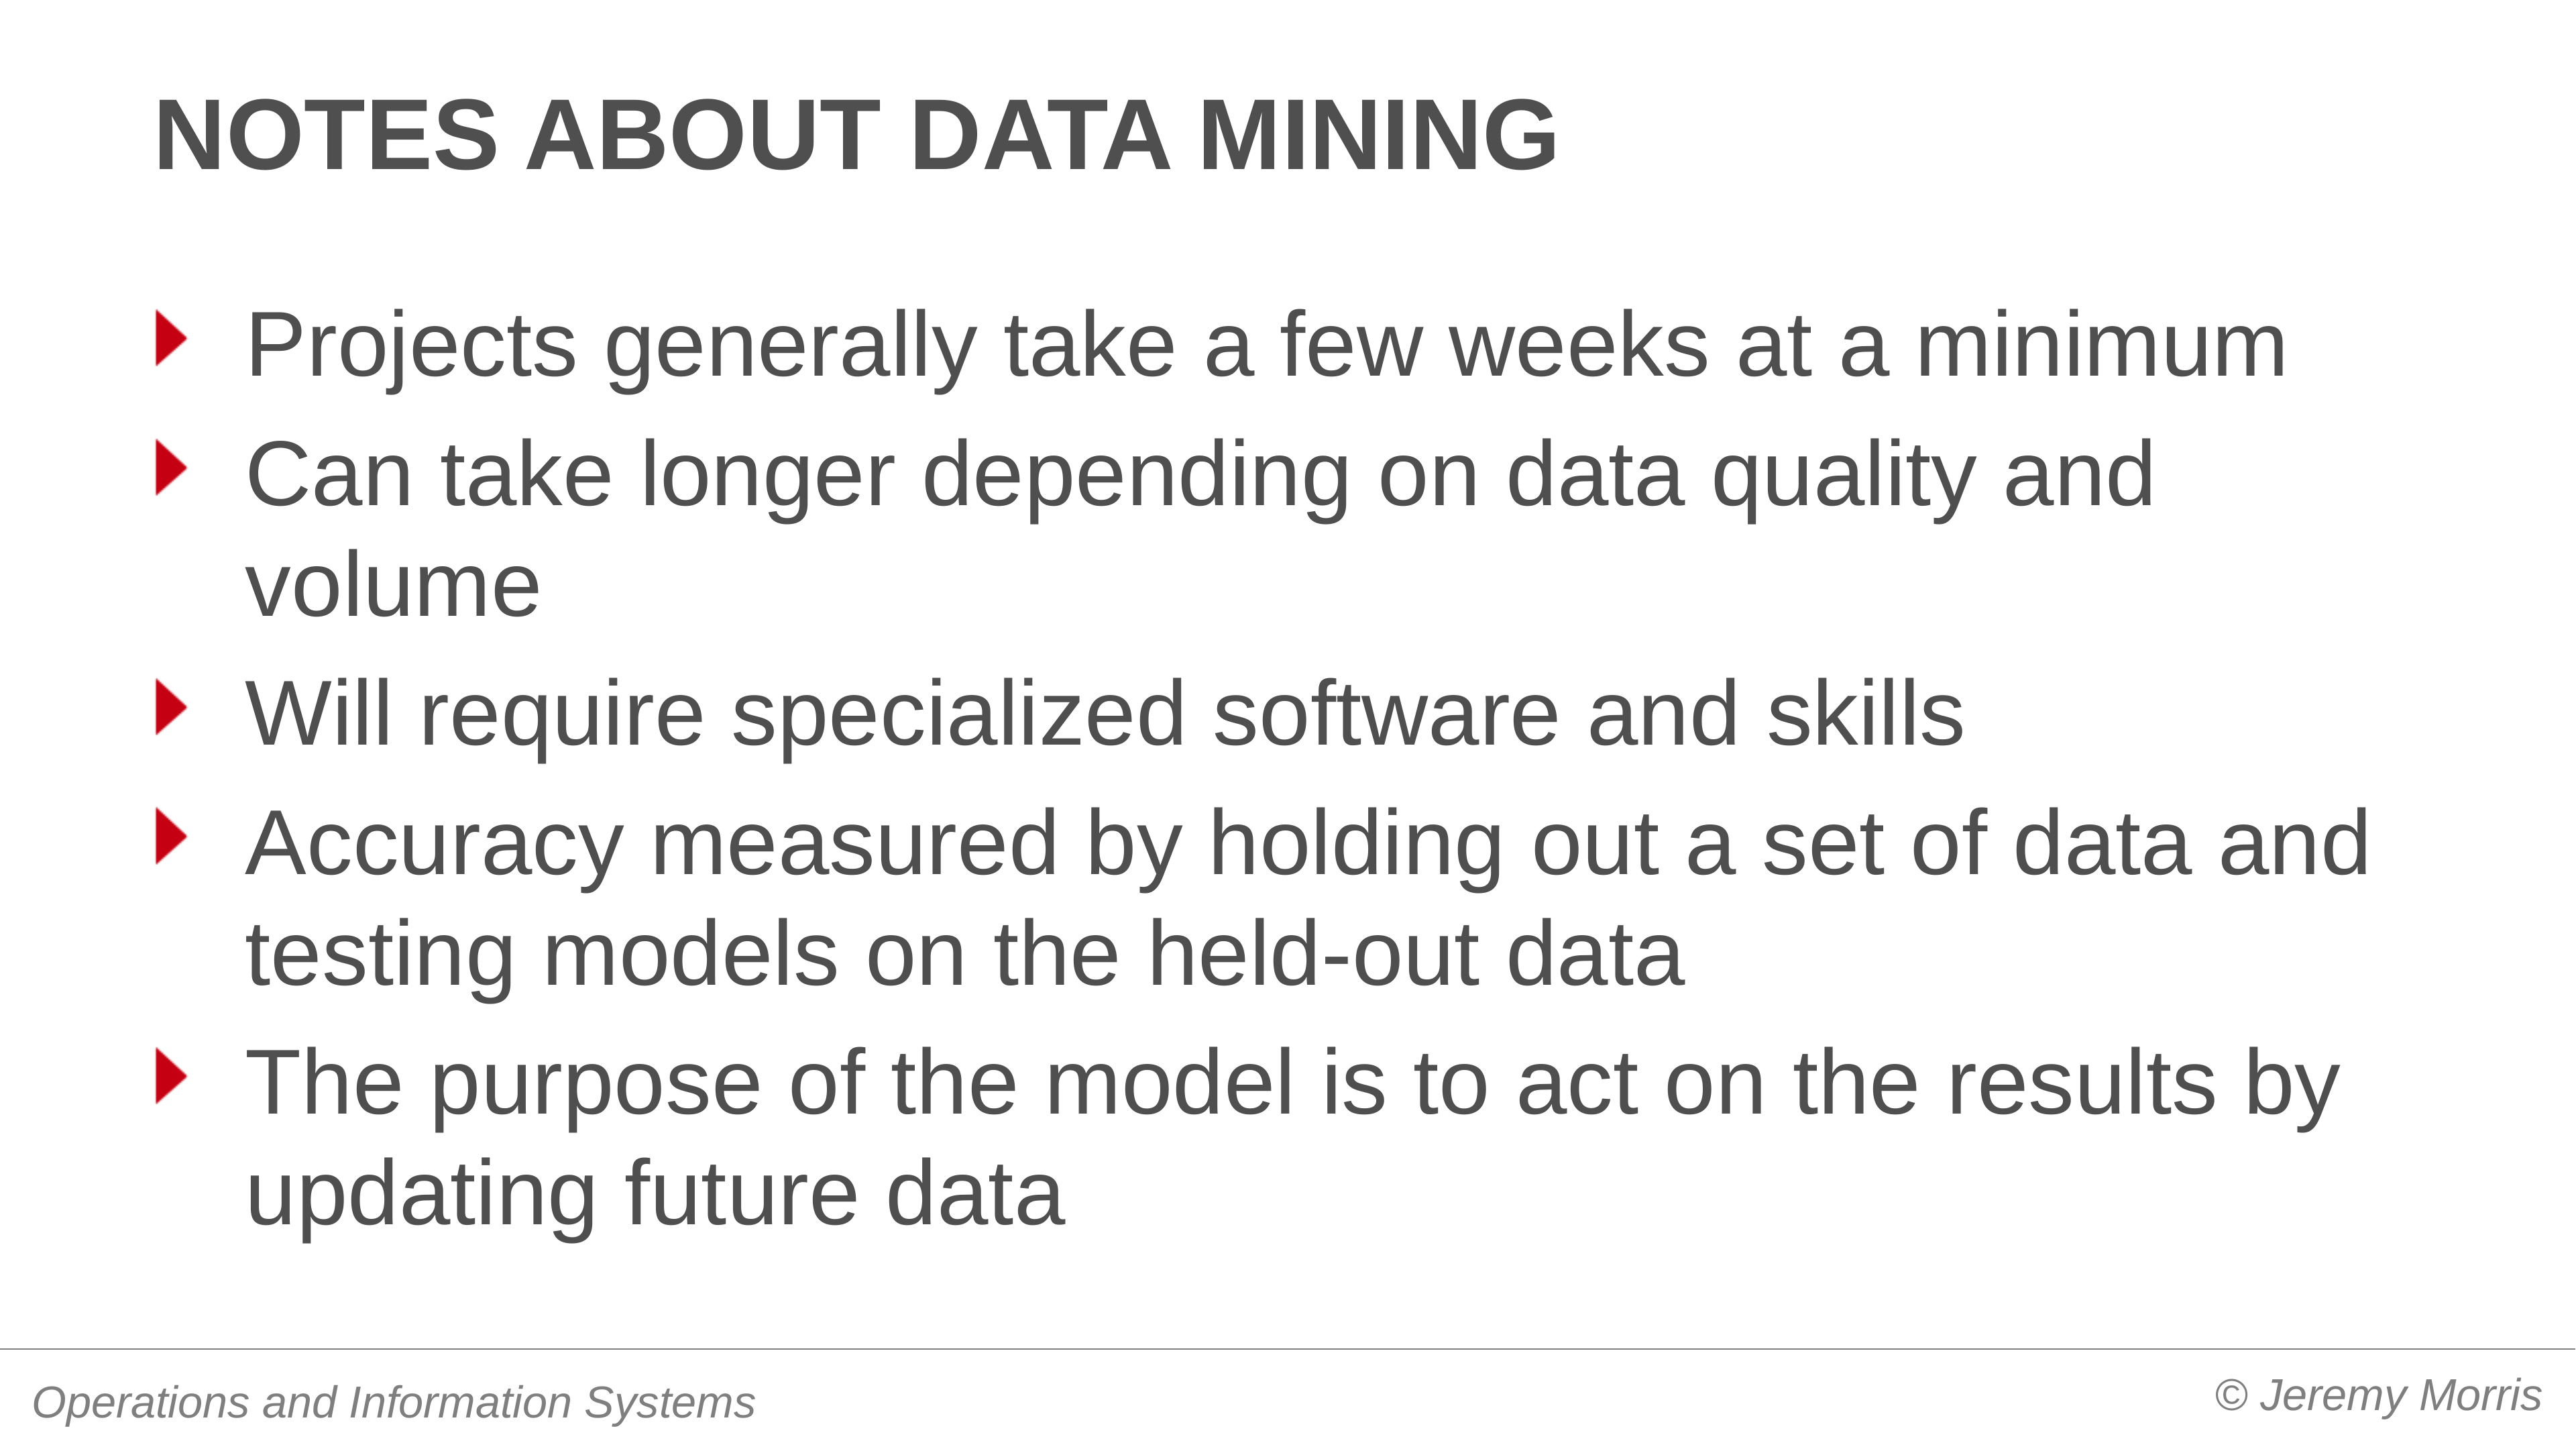

# Notes about data mining
Projects generally take a few weeks at a minimum
Can take longer depending on data quality and volume
Will require specialized software and skills
Accuracy measured by holding out a set of data and testing models on the held-out data
The purpose of the model is to act on the results by updating future data